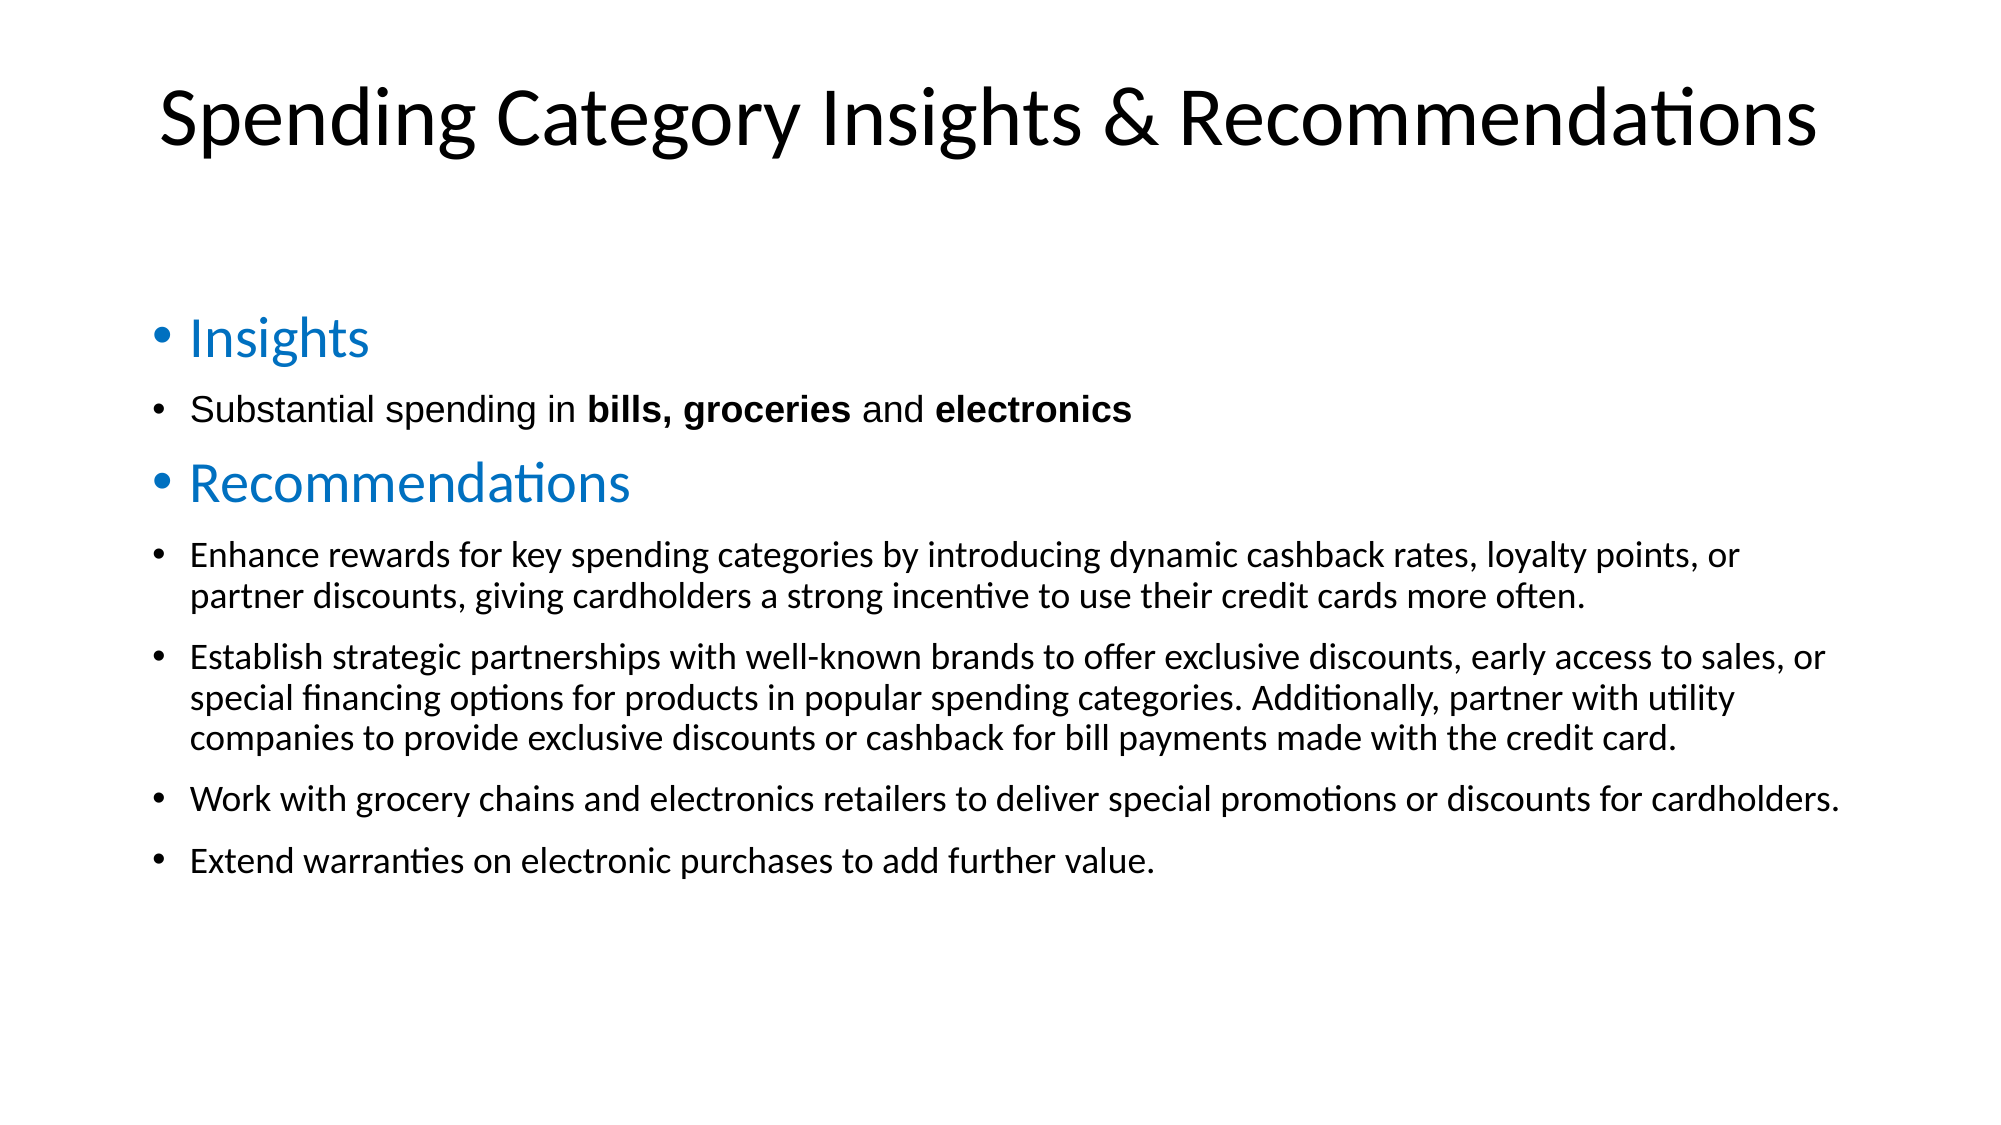

# Spending Category Insights & Recommendations
Insights
Substantial spending in bills, groceries and electronics
Recommendations
Enhance rewards for key spending categories by introducing dynamic cashback rates, loyalty points, or partner discounts, giving cardholders a strong incentive to use their credit cards more often.
Establish strategic partnerships with well-known brands to offer exclusive discounts, early access to sales, or special financing options for products in popular spending categories. Additionally, partner with utility companies to provide exclusive discounts or cashback for bill payments made with the credit card.
Work with grocery chains and electronics retailers to deliver special promotions or discounts for cardholders.
Extend warranties on electronic purchases to add further value.